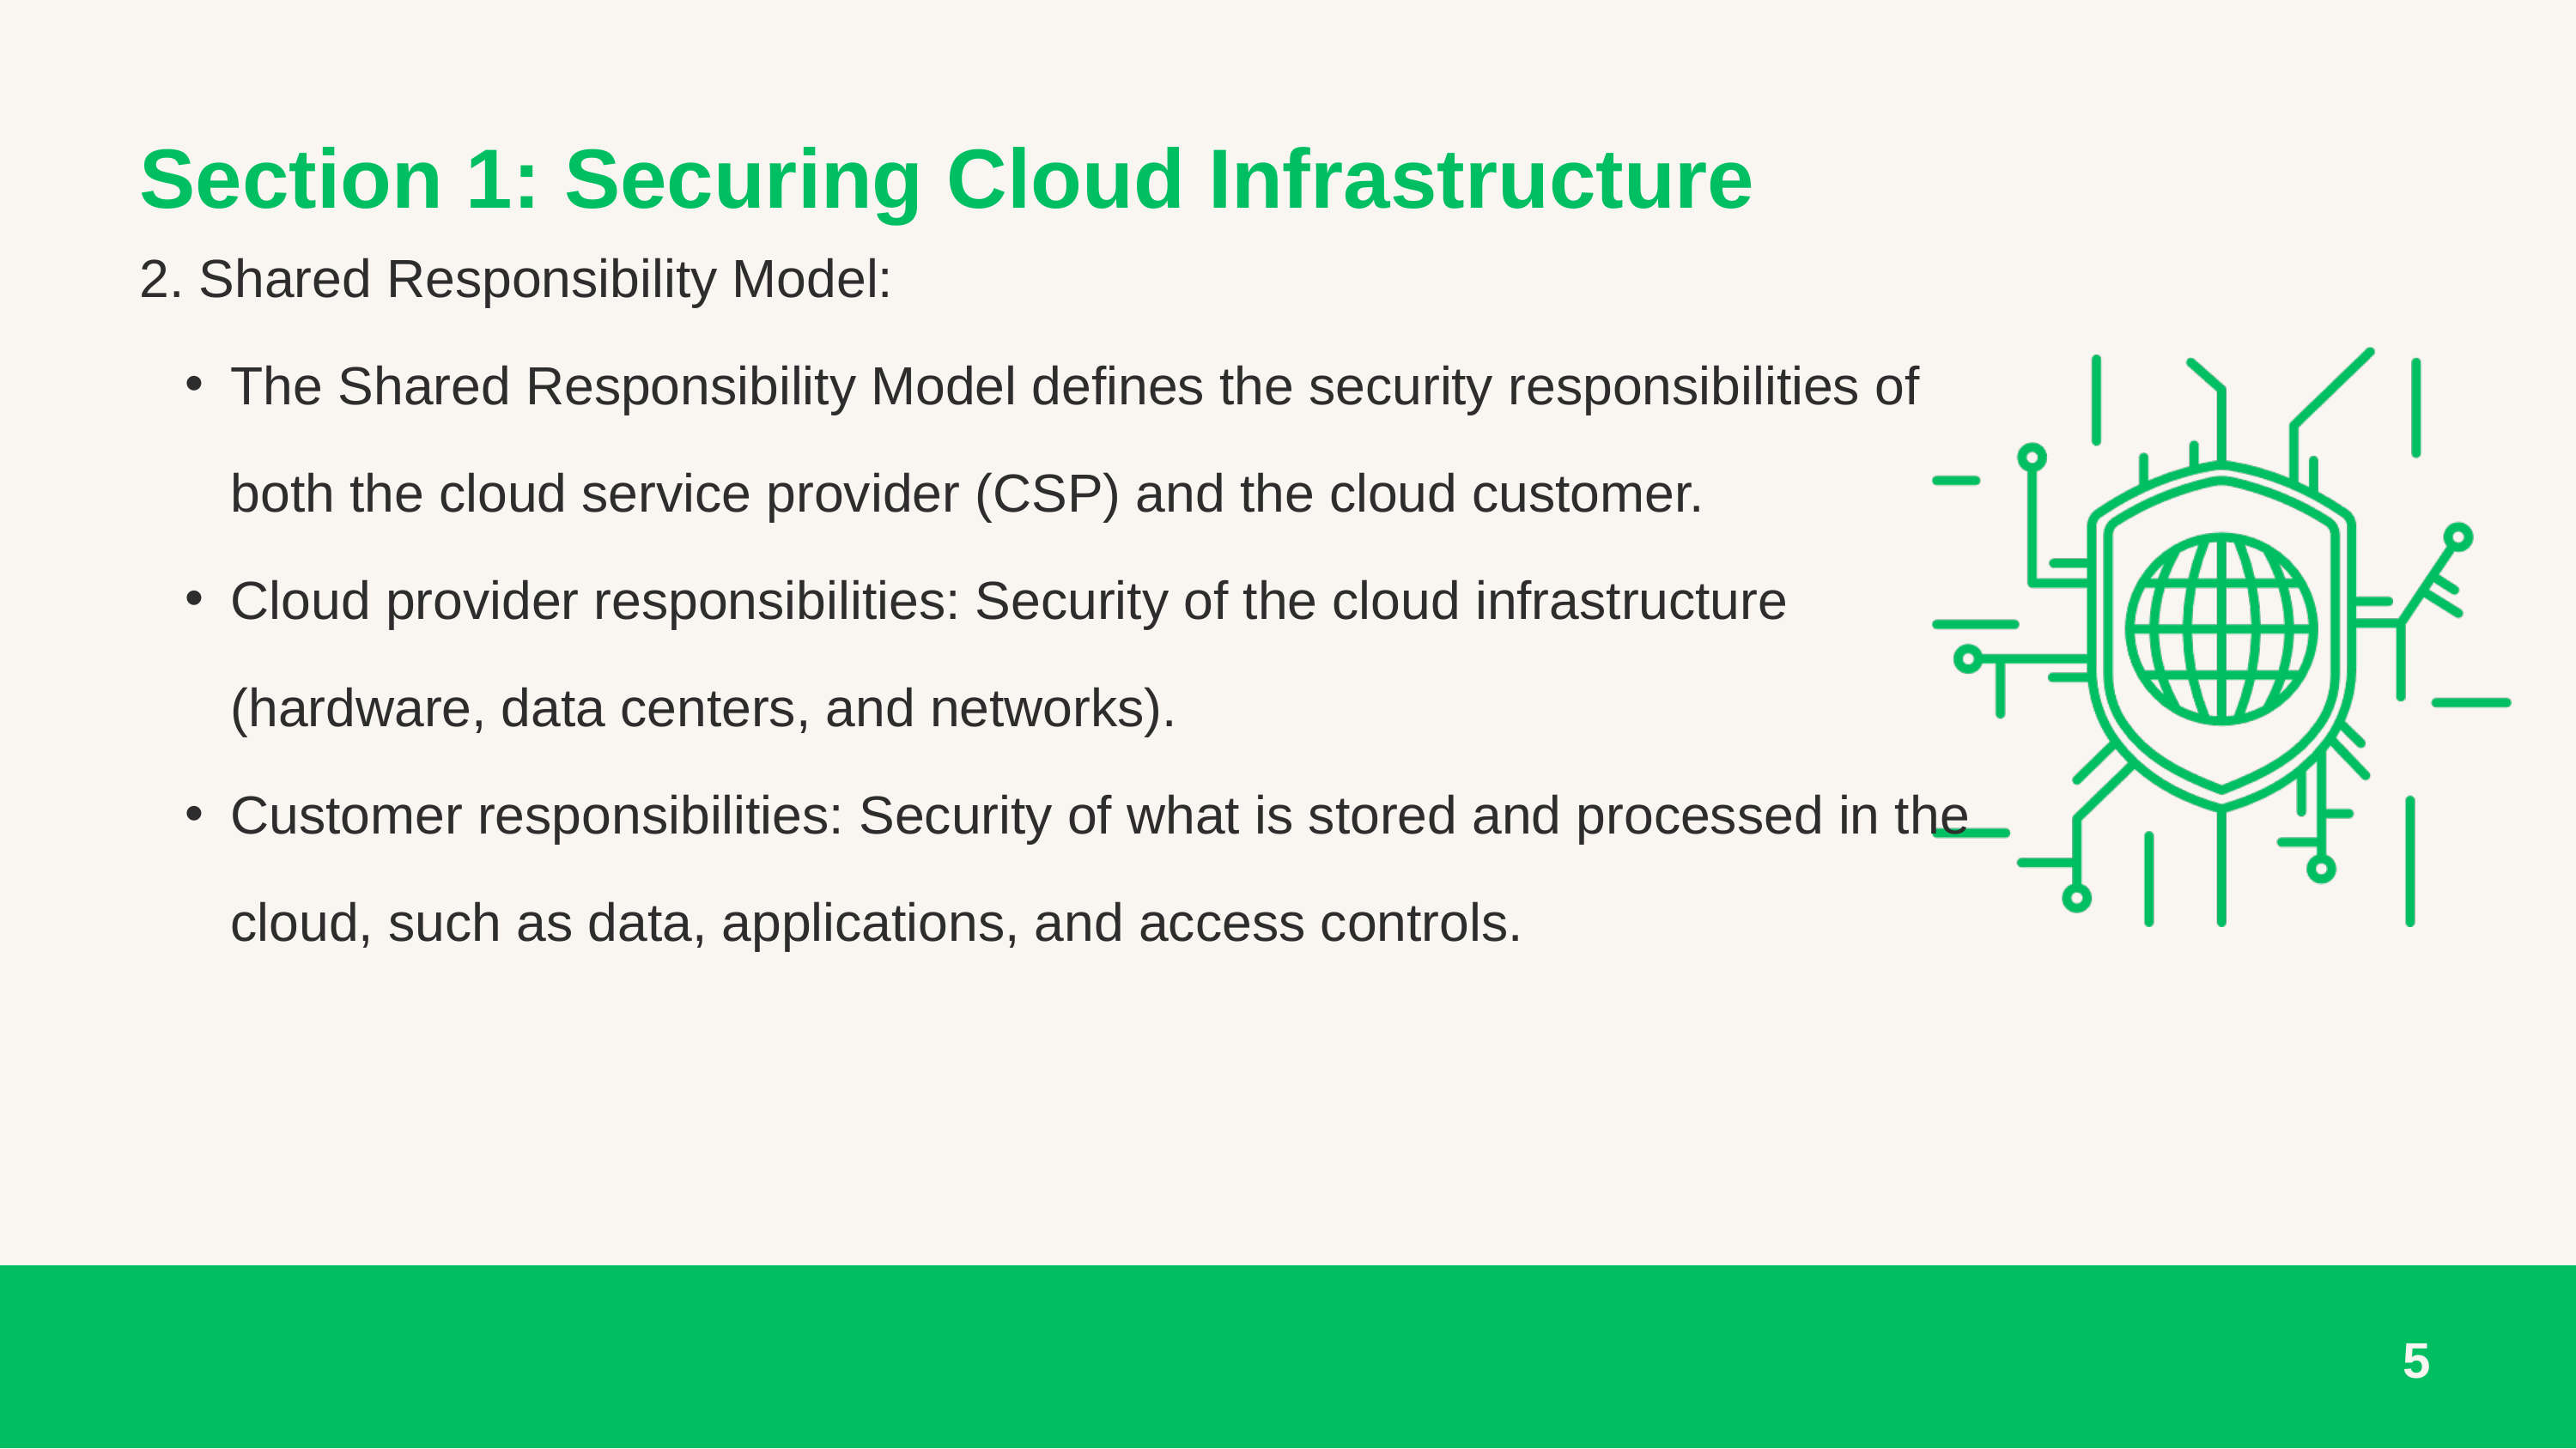

Section 1: Securing Cloud Infrastructure
2. Shared Responsibility Model:
The Shared Responsibility Model defines the security responsibilities of both the cloud service provider (CSP) and the cloud customer.
Cloud provider responsibilities: Security of the cloud infrastructure (hardware, data centers, and networks).
Customer responsibilities: Security of what is stored and processed in the cloud, such as data, applications, and access controls.

5